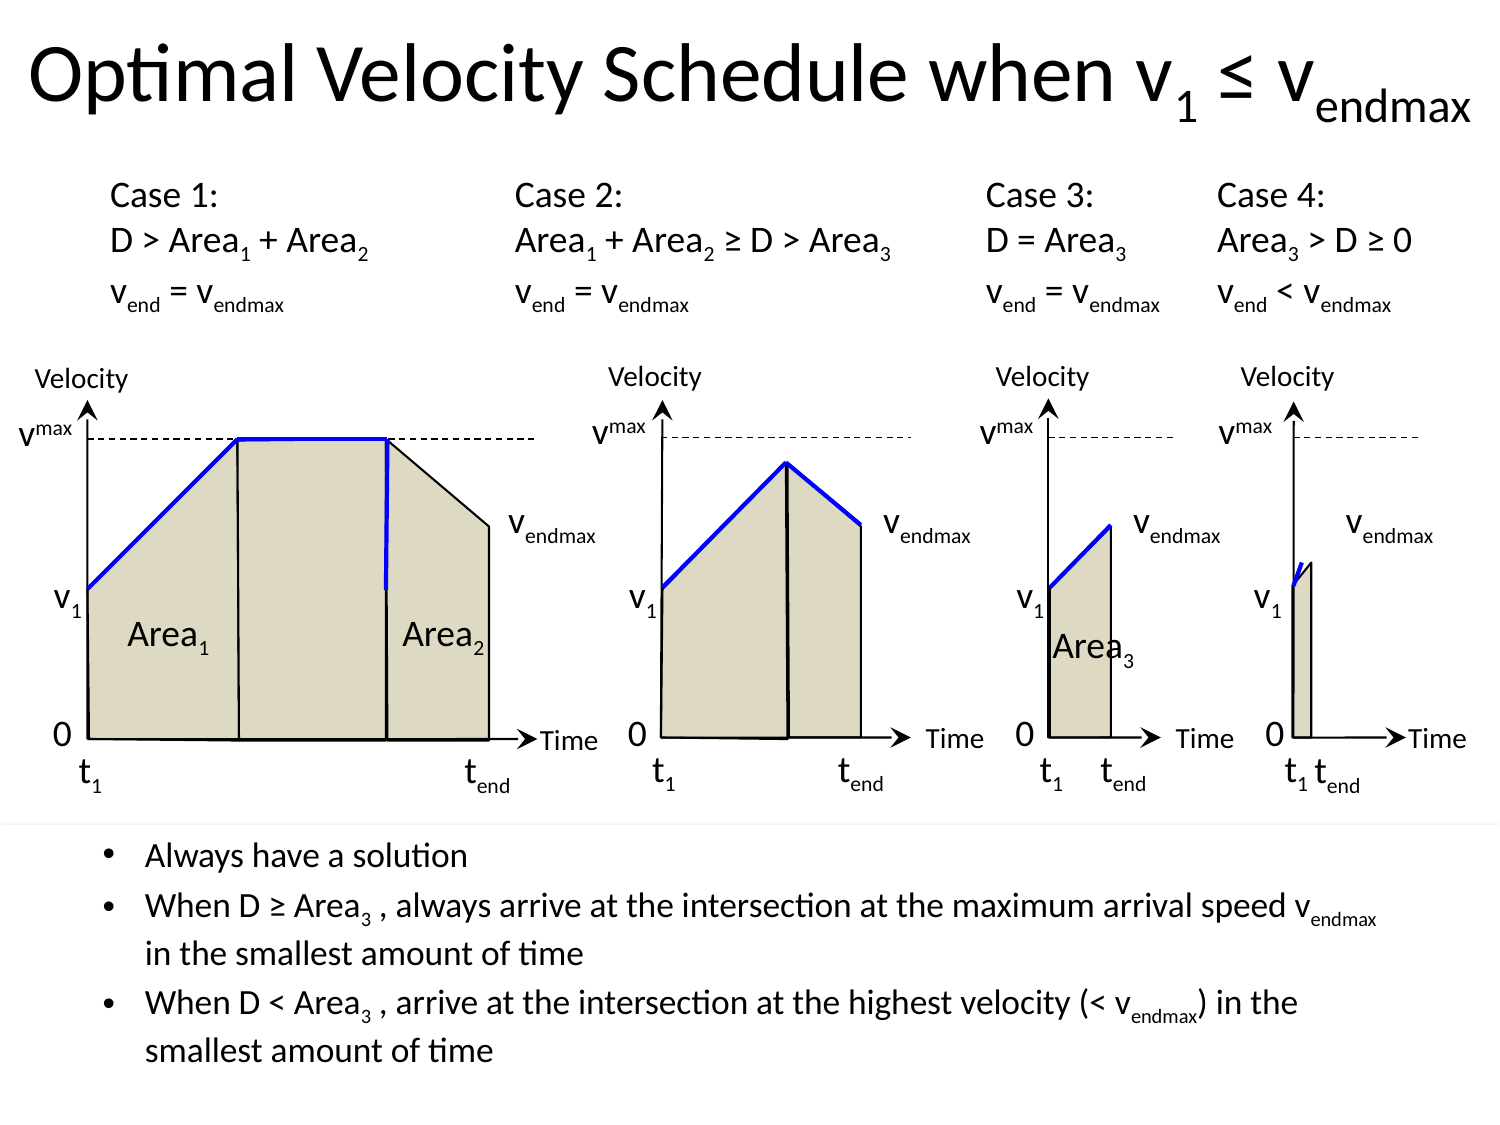

# Optimal Velocity Schedule when v1 ≤ vendmax
Case 1:
D > Area1 + Area2
vend = vendmax

Case 2:
Area1 + Area2 ≥ D > Area3
vend = vendmax

Case 3:
D = Area3
vend = vendmax

Case 4:
Area3 > D ≥ 0
vend < vendmax

Velocity
Velocity
Velocity
Velocity
vmax
vmax
vmax
vmax

vendmax
vendmax
vendmax
vendmax

v1
v1
v1
v1
Area1
Area2
Area3
0
0
0
0
Time
Time
Time
Time
t1
tend
t1
tend
t1
t1
tend
tend

Always have a solution
When D ≥ Area3 , always arrive at the intersection at the maximum arrival speed vendmax in the smallest amount of time
When D < Area3 , arrive at the intersection at the highest velocity (< vendmax) in the smallest amount of time